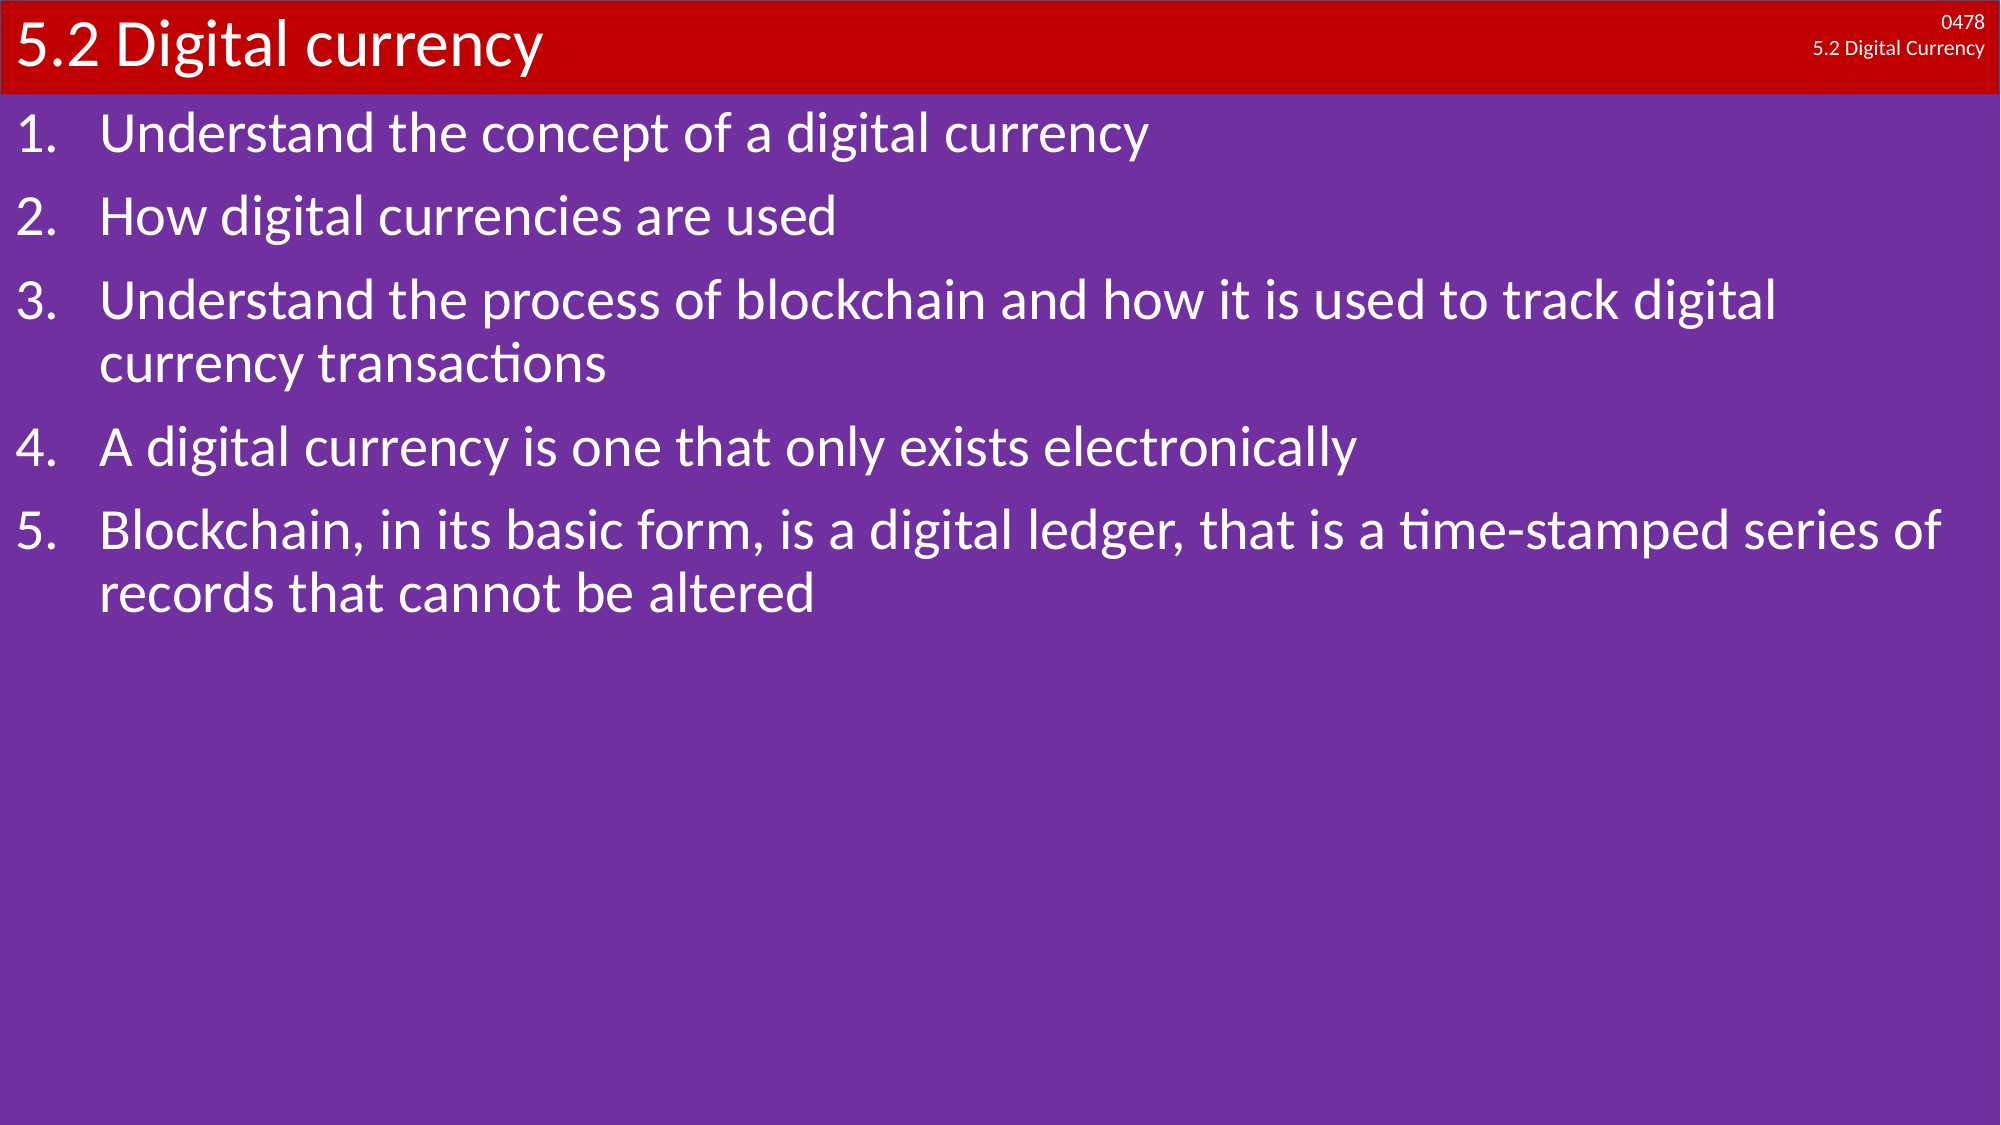

# 5.2 Digital currency
Understand the concept of a digital currency
How digital currencies are used
Understand the process of blockchain and how it is used to track digital currency transactions
A digital currency is one that only exists electronically
Blockchain, in its basic form, is a digital ledger, that is a time-stamped series of records that cannot be altered